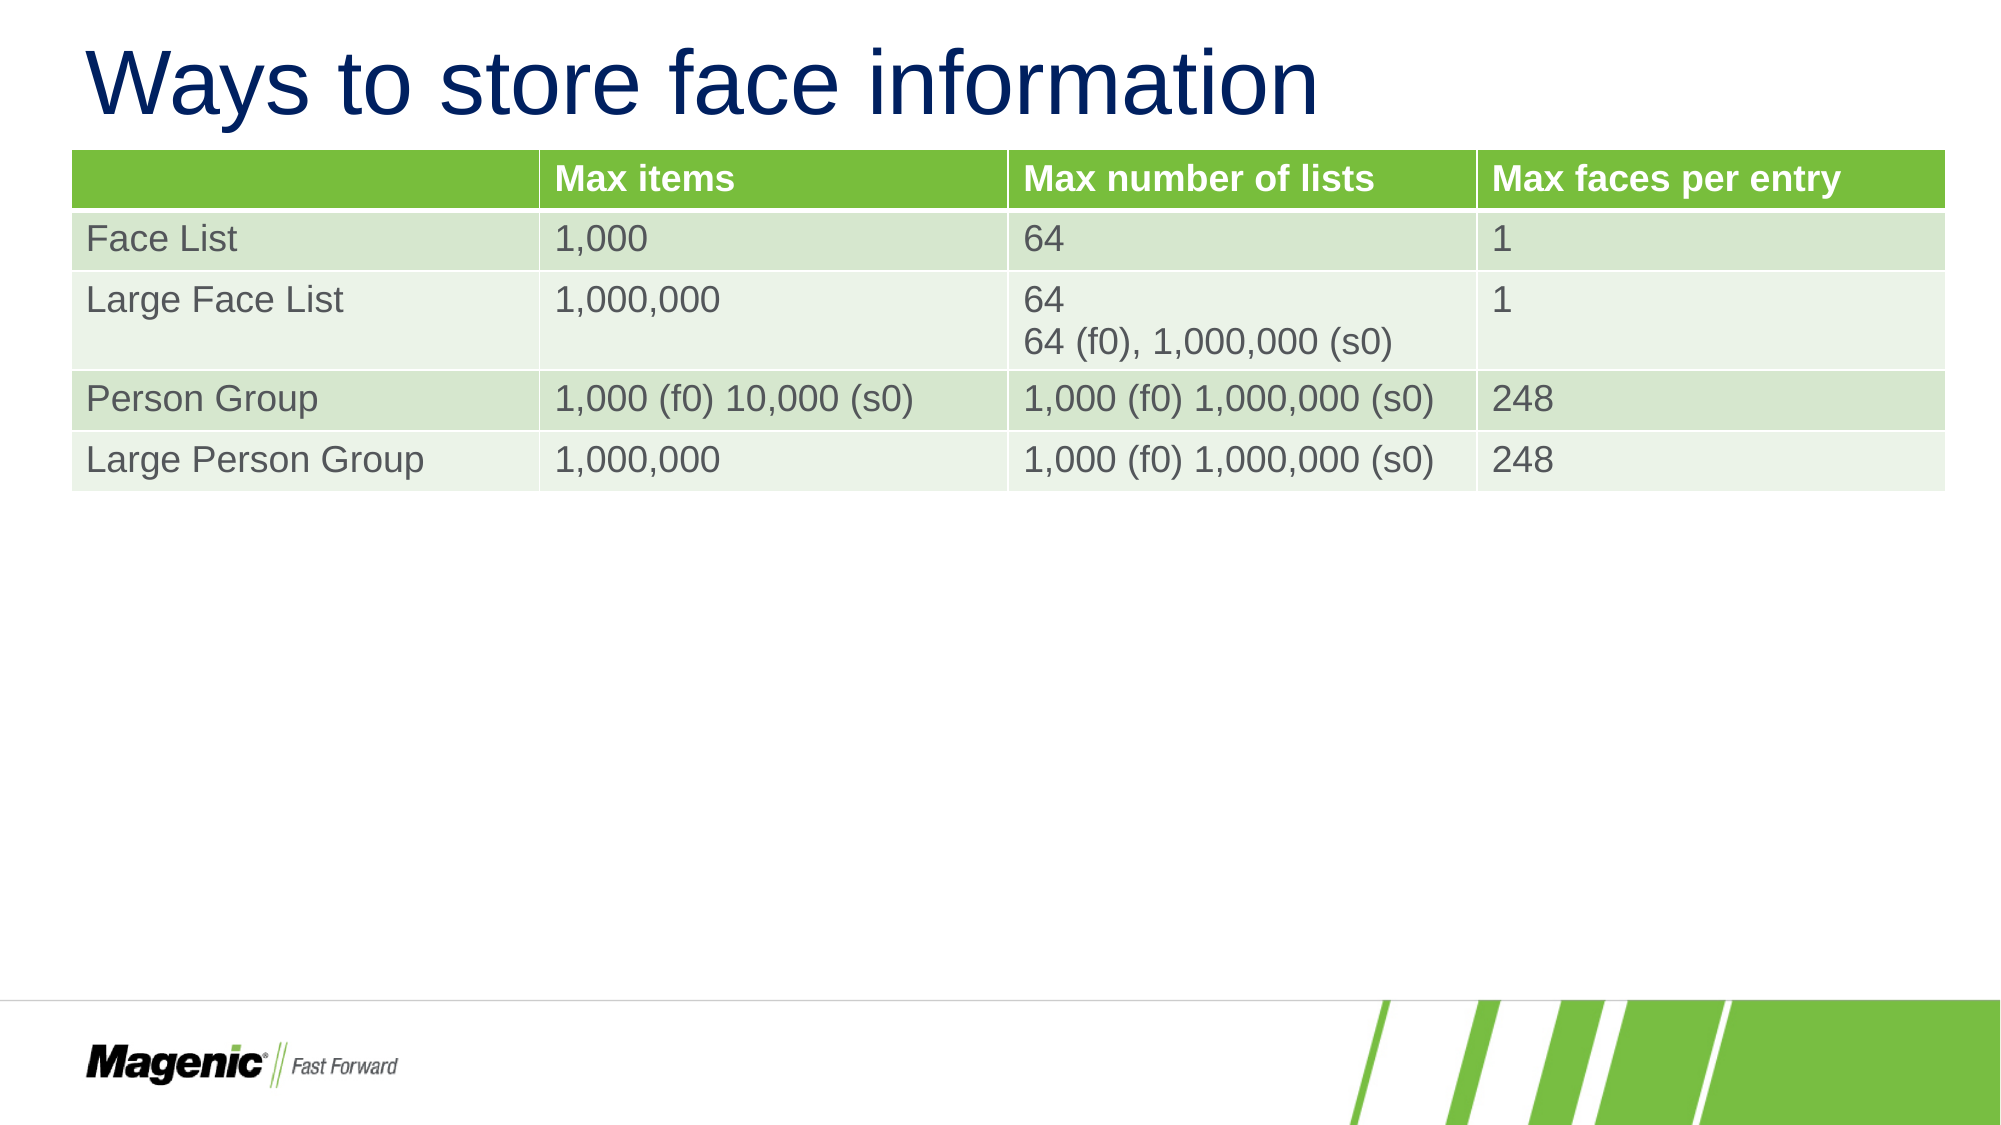

# Ways to store face information
|  | Max items | Max number of lists | Max faces per entry |
| --- | --- | --- | --- |
| Face List | 1,000 | 64 | 1 |
| Large Face List | 1,000,000 | 64 64 (f0), 1,000,000 (s0) | 1 |
| Person Group | 1,000 (f0) 10,000 (s0) | 1,000 (f0) 1,000,000 (s0) | 248 |
| Large Person Group | 1,000,000 | 1,000 (f0) 1,000,000 (s0) | 248 |